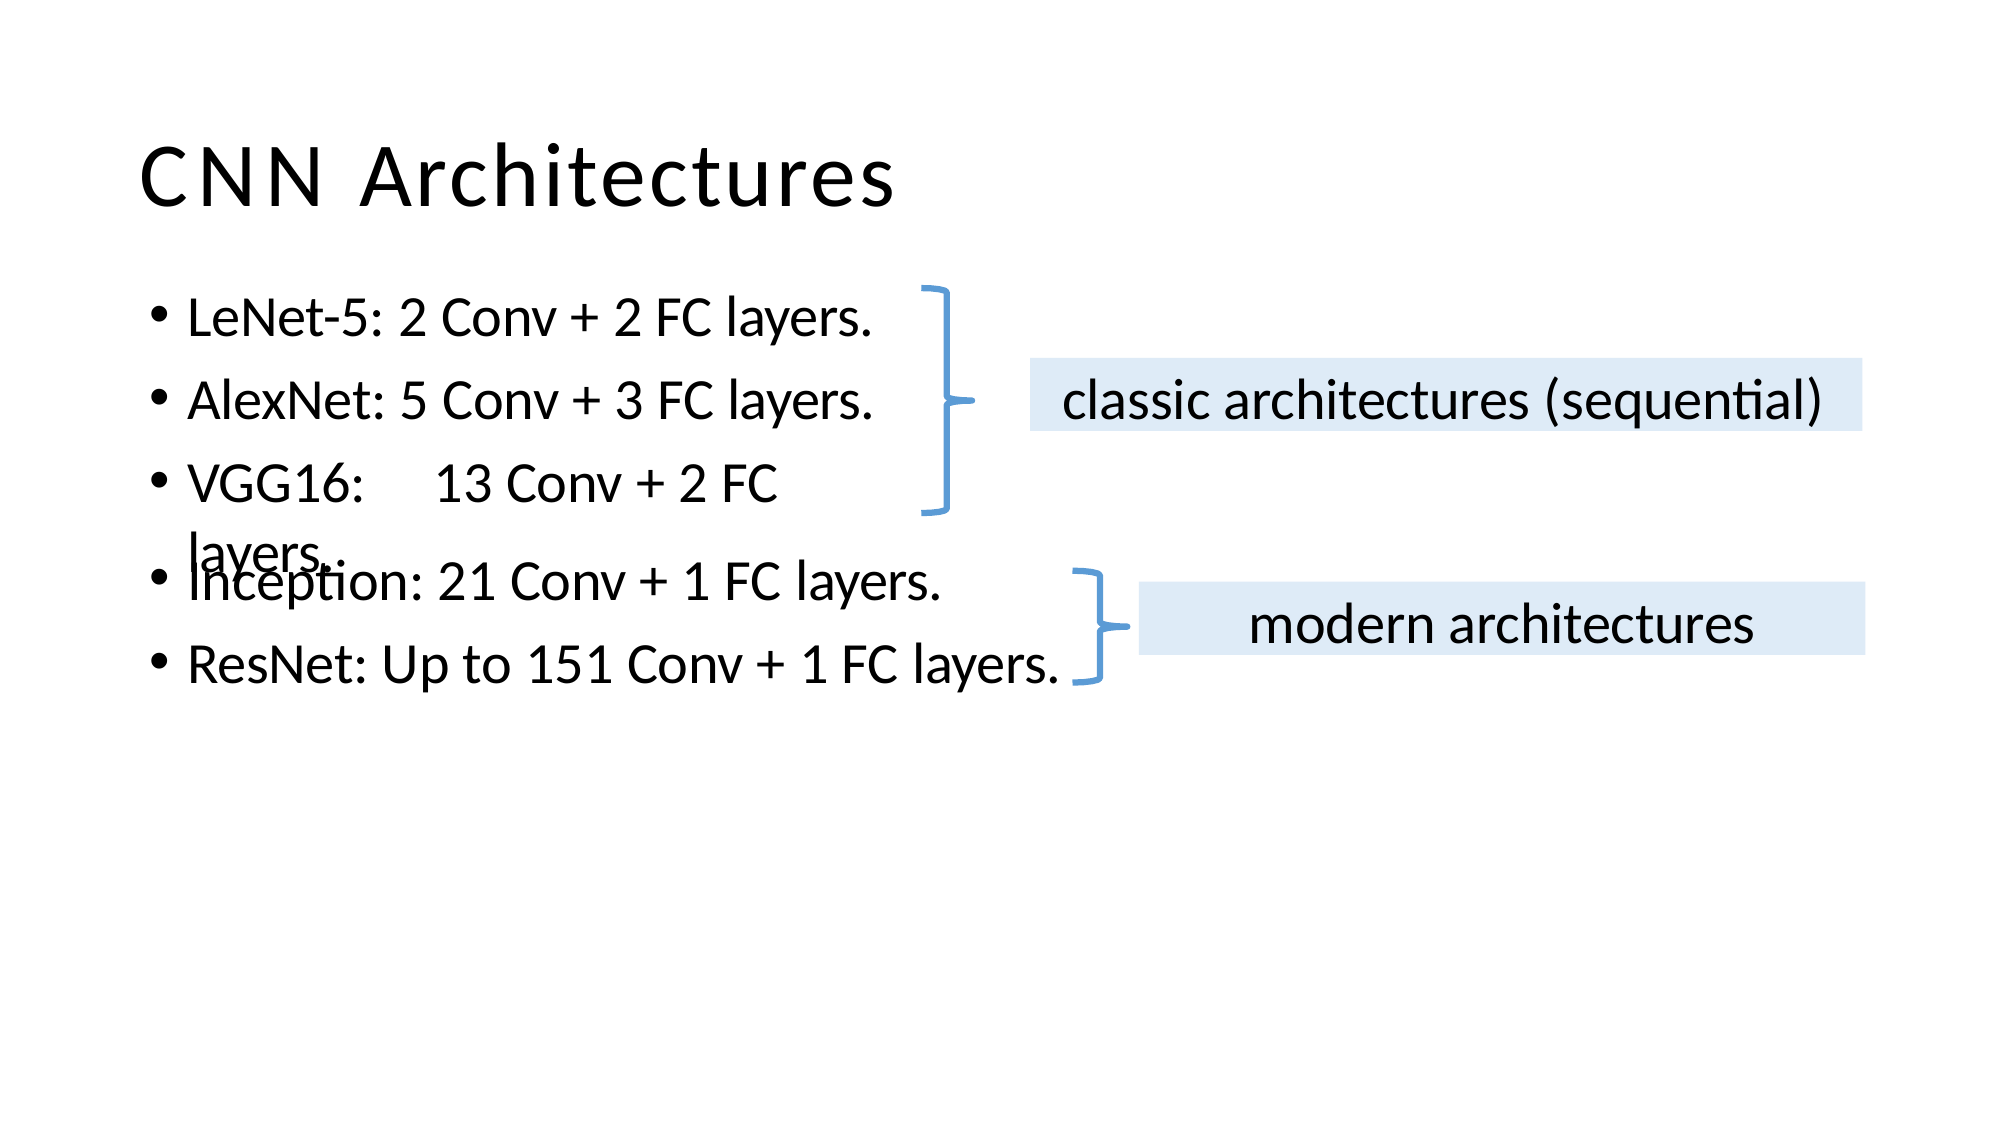

# CNN Architectures
LeNet-5: 2 Conv + 2 FC layers.
AlexNet: 5 Conv + 3 FC layers.
VGG16:	13 Conv + 2 FC layers.

classic architectures (sequential)
Inception: 21 Conv + 1 FC layers.
ResNet: Up to 151 Conv + 1 FC layers.

modern architectures